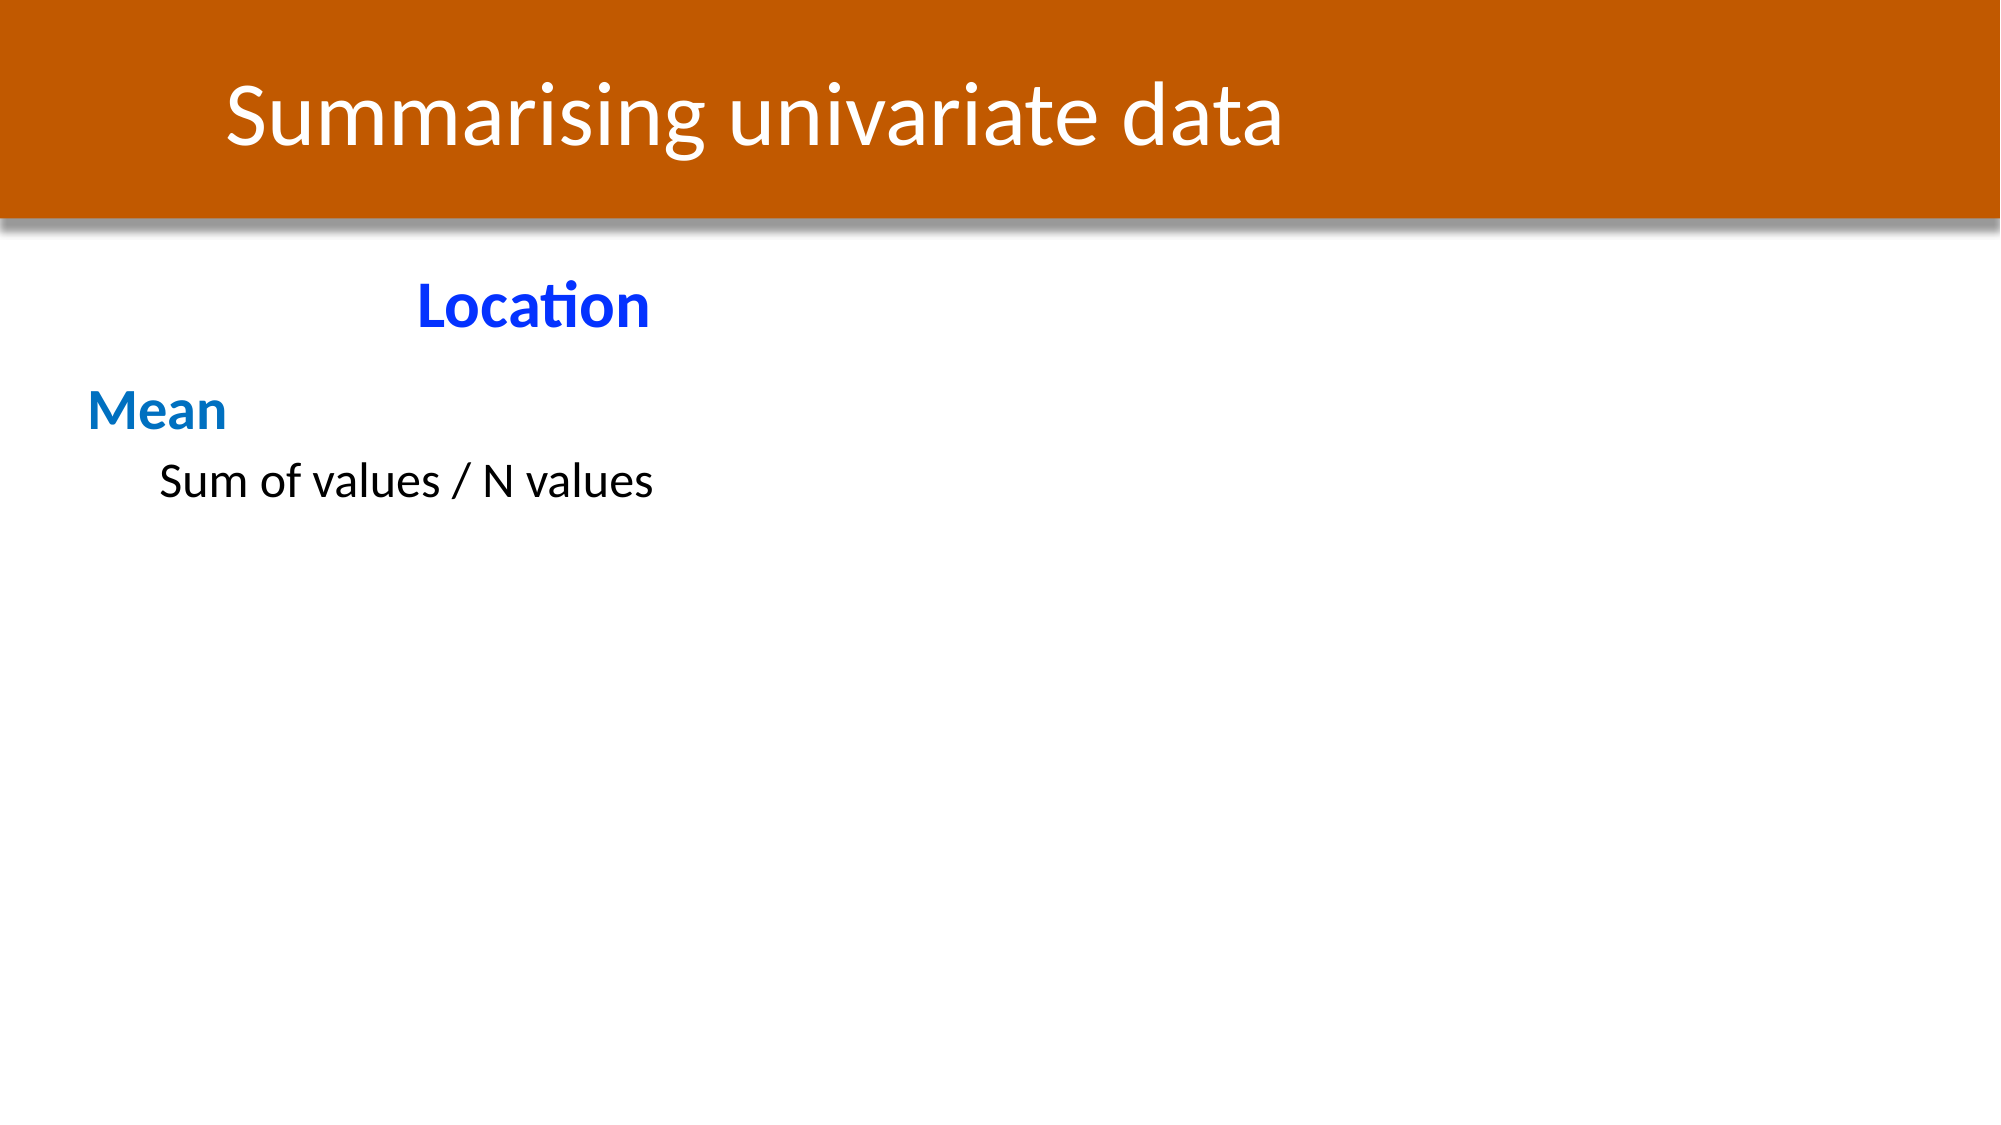

Summarising univariate data
Location
Mean
Sum of values / N values